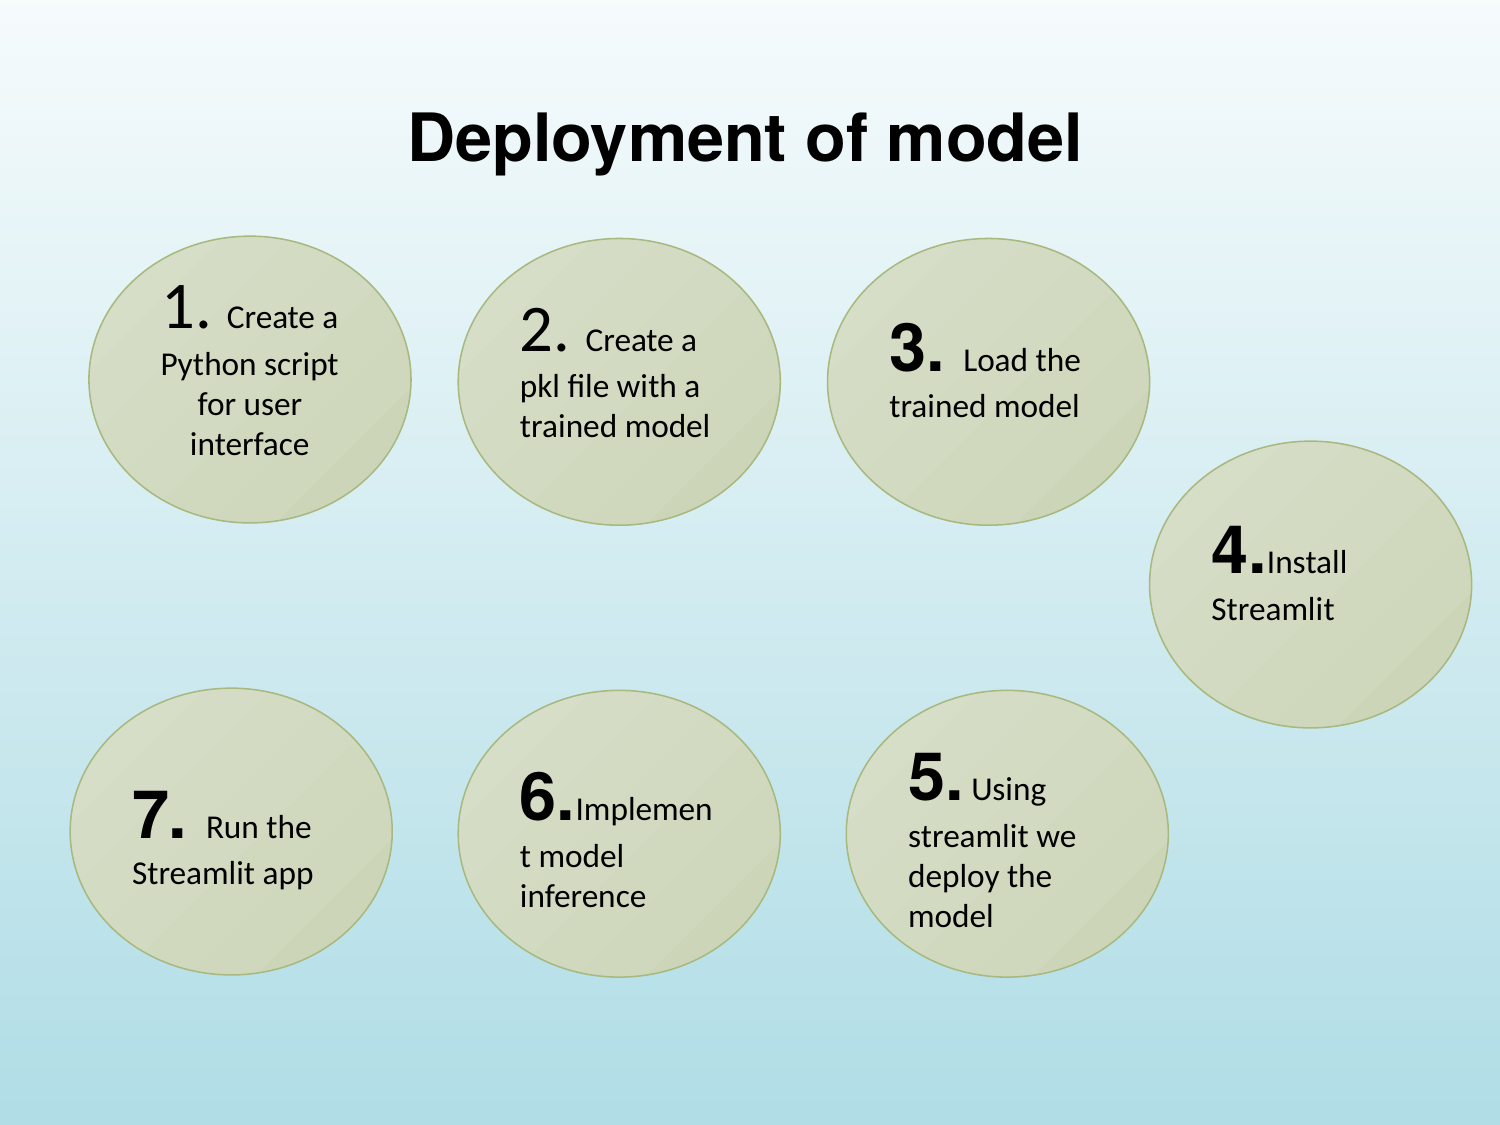

Deployment of model
1. Create a Python script for user interface

2. Create a pkl file with a trained model

3. Load the trained model

4.Install Streamlit

7. Run the Streamlit app
6.Implement model inference
5. Using streamlit we deploy the model